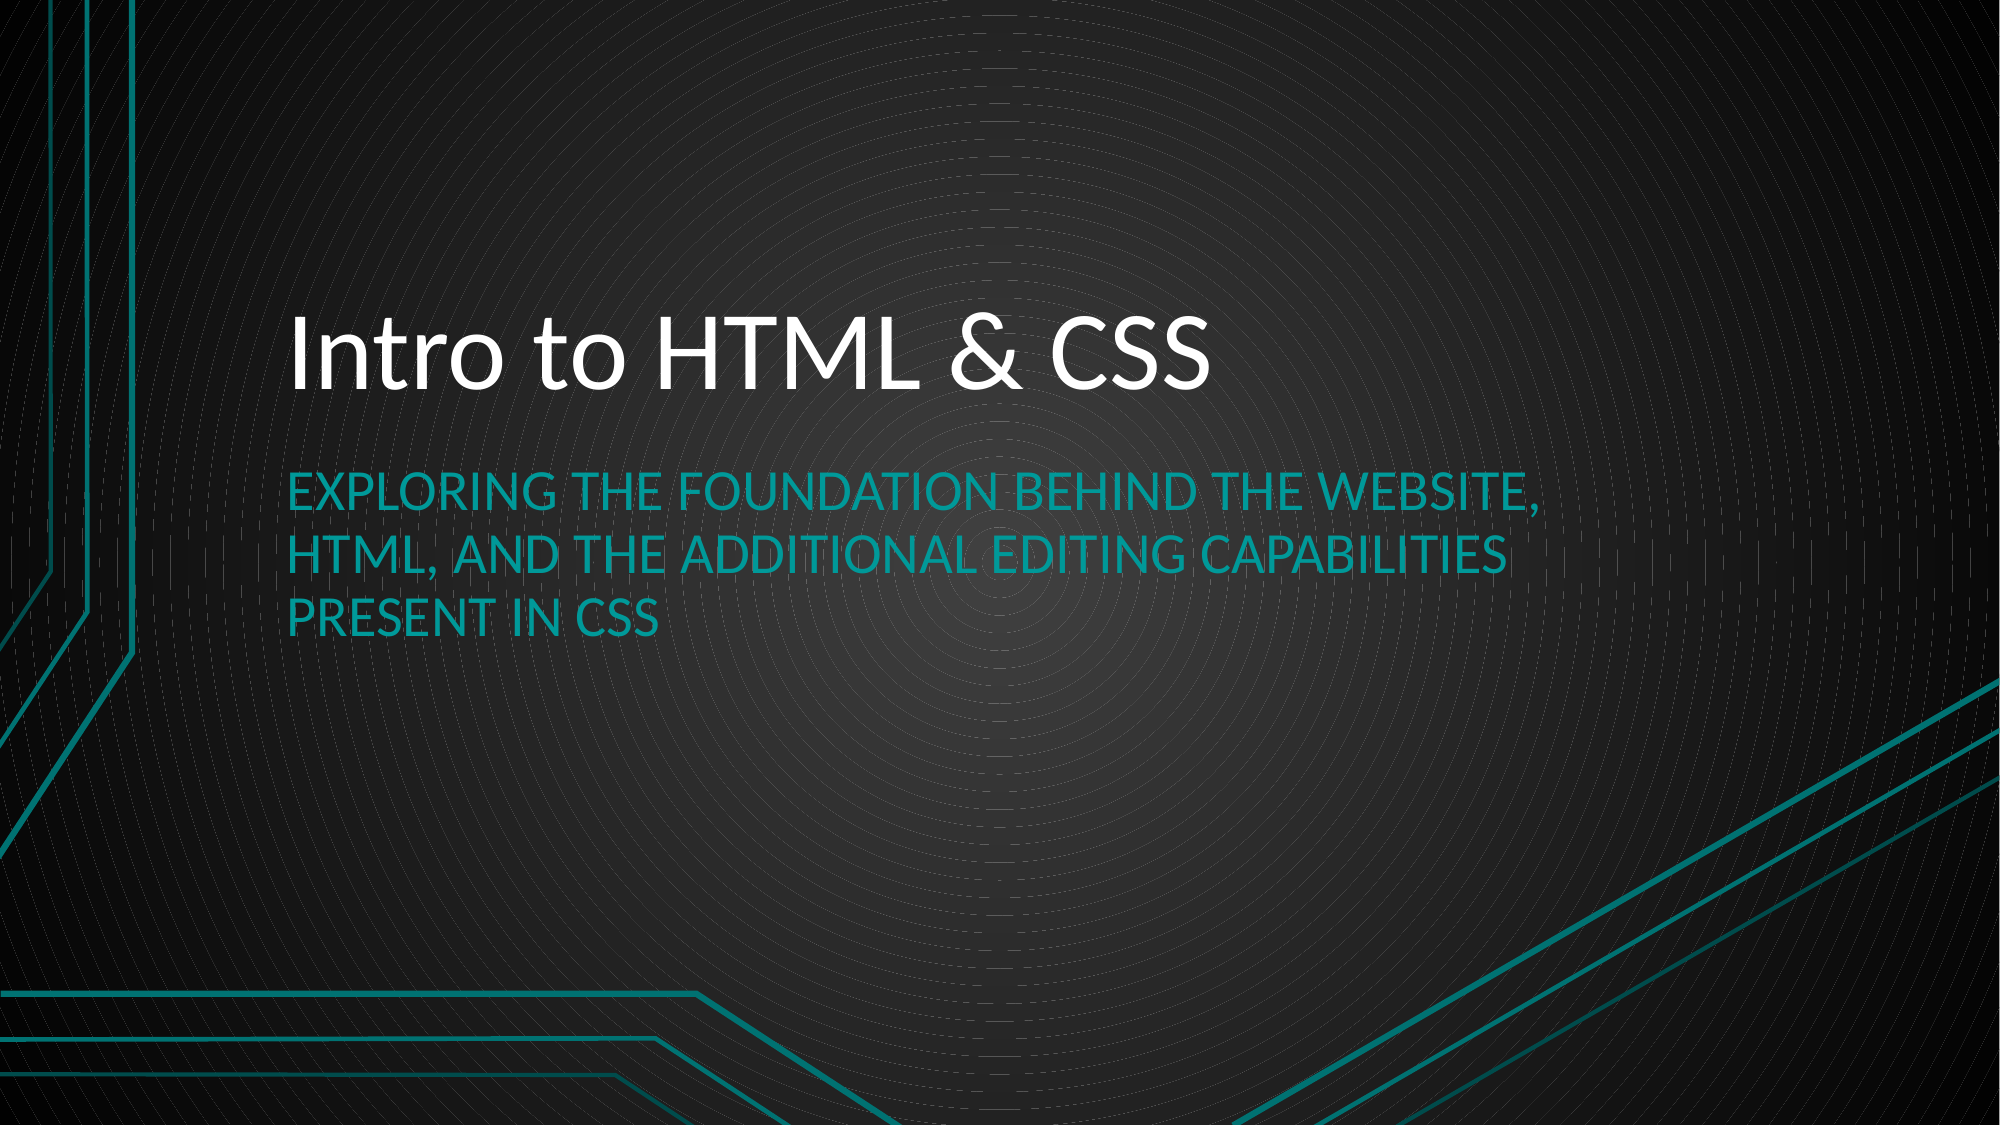

# Intro to HTML & CSS
EXPLORING THE FOUNDATION BEHIND THE WEBSITE, HTML, AND THE ADDITIONAL EDITING CAPABILITIES PRESENT IN CSS